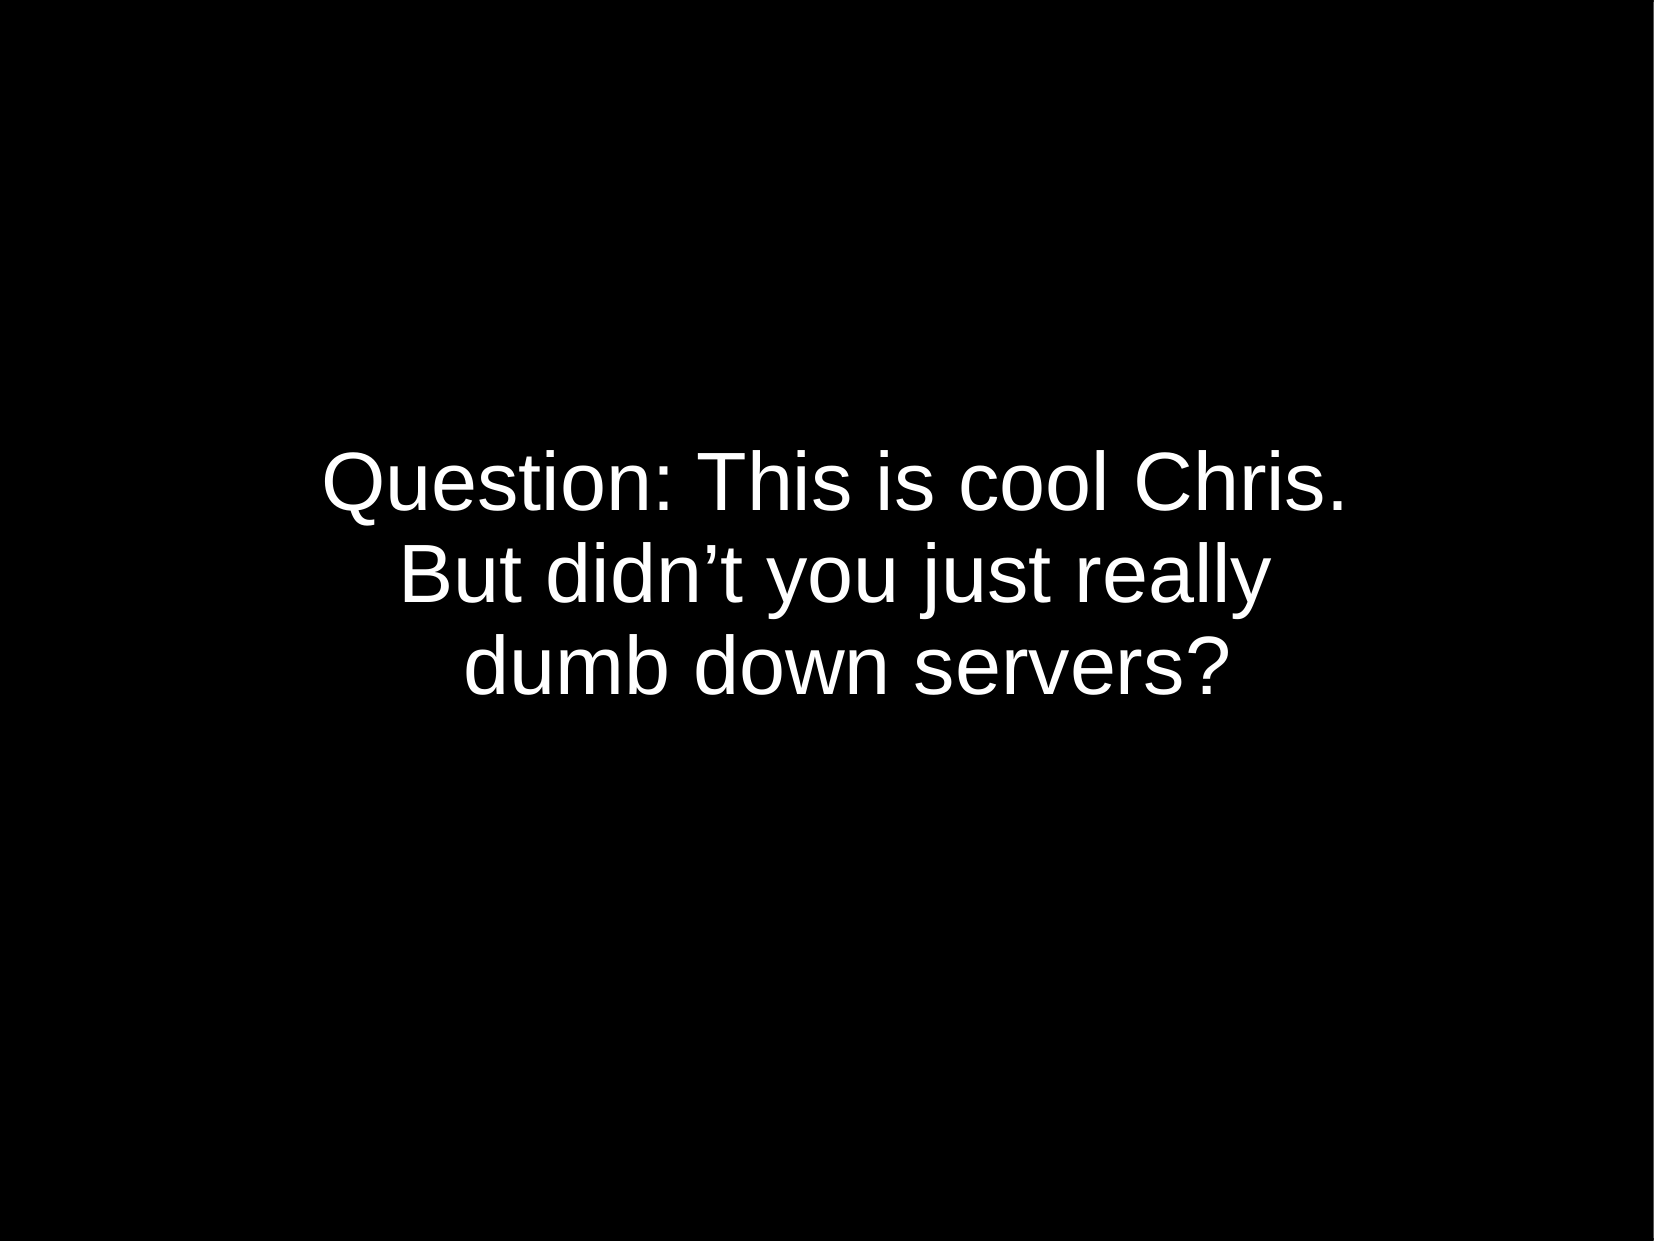

Question: This is cool Chris.
But didn’t you just really
dumb down servers?